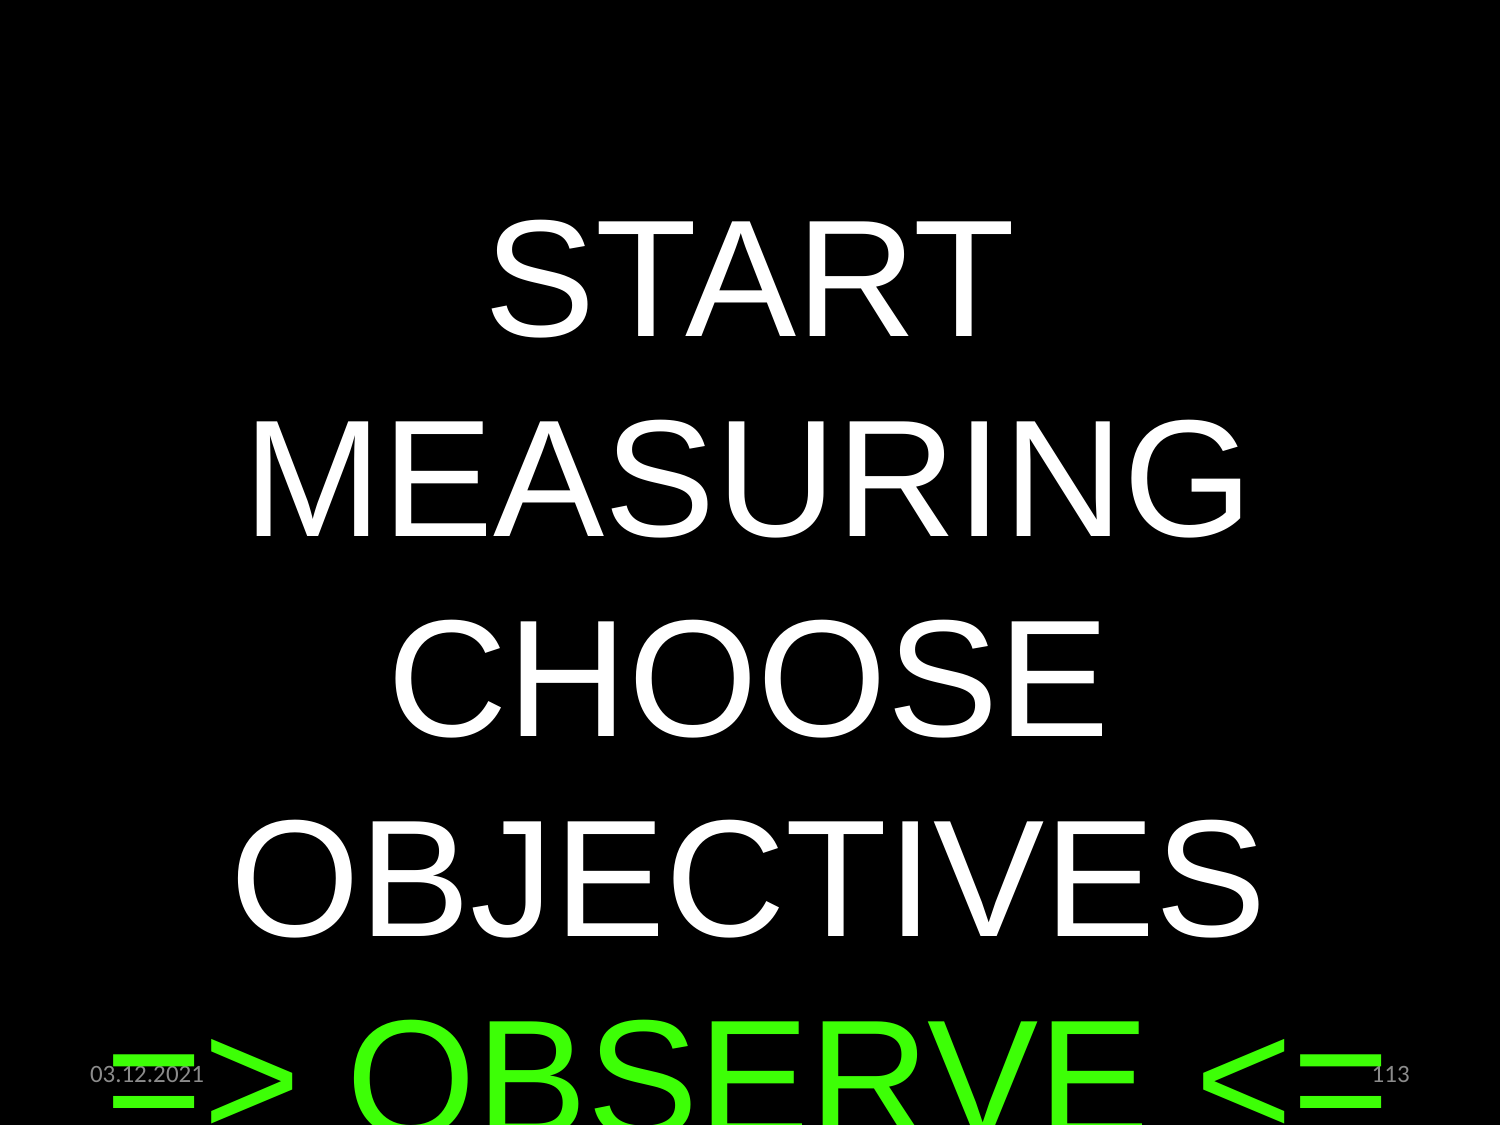

START MEASURING
CHOOSE OBJECTIVES
=> OBSERVE <=
REVISE/INVEST

03.12.2021
113